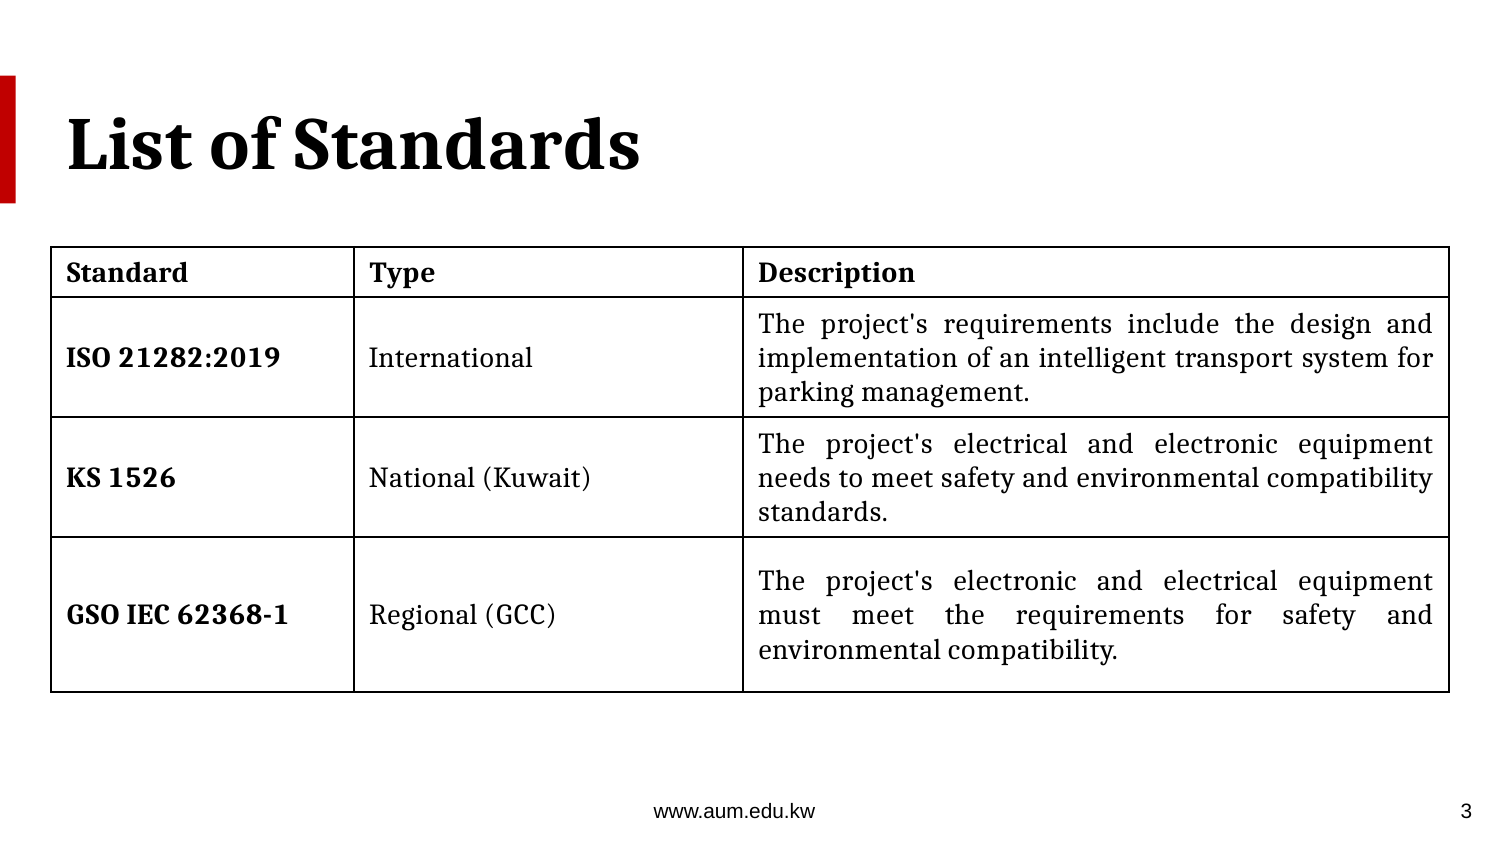

# List of Standards
| Standard | Type | Description |
| --- | --- | --- |
| ISO 21282:2019 | International | The project's requirements include the design and implementation of an intelligent transport system for parking management. |
| KS 1526 | National (Kuwait) | The project's electrical and electronic equipment needs to meet safety and environmental compatibility standards. |
| GSO IEC 62368-1 | Regional (GCC) | The project's electronic and electrical equipment must meet the requirements for safety and environmental compatibility. |